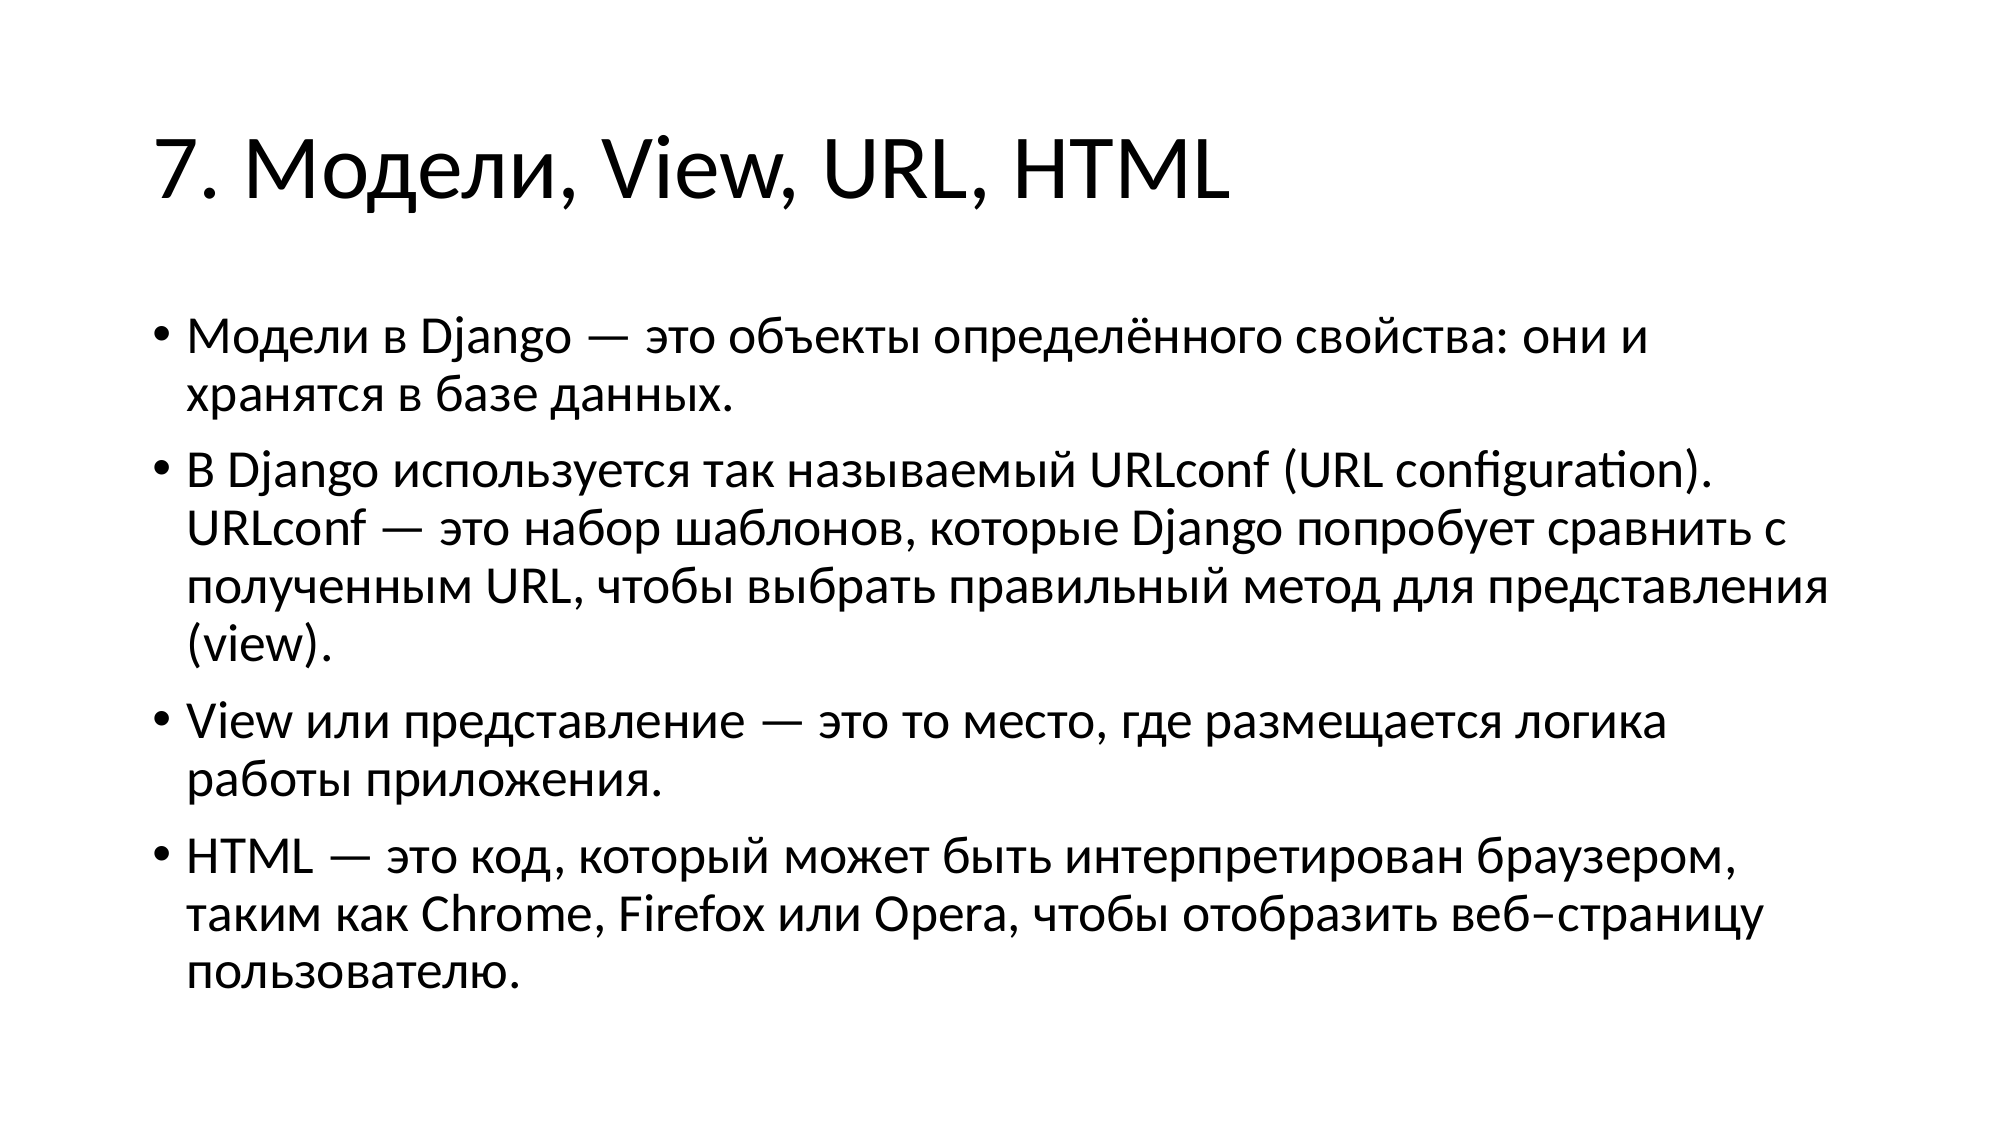

# 7. Модели, View, URL, HTML
Модели в Django — это объекты определённого свойства: они и хранятся в базе данных.
В Django используется так называемый URLconf (URL configuration). URLconf — это набор шаблонов, которые Django попробует сравнить с полученным URL, чтобы выбрать правильный метод для представления (view).
View или представление — это то место, где размещается логика работы приложения.
HTML — это код, который может быть интерпретирован браузером, таким как Chrome, Firefox или Opera, чтобы отобразить веб–страницу пользователю.